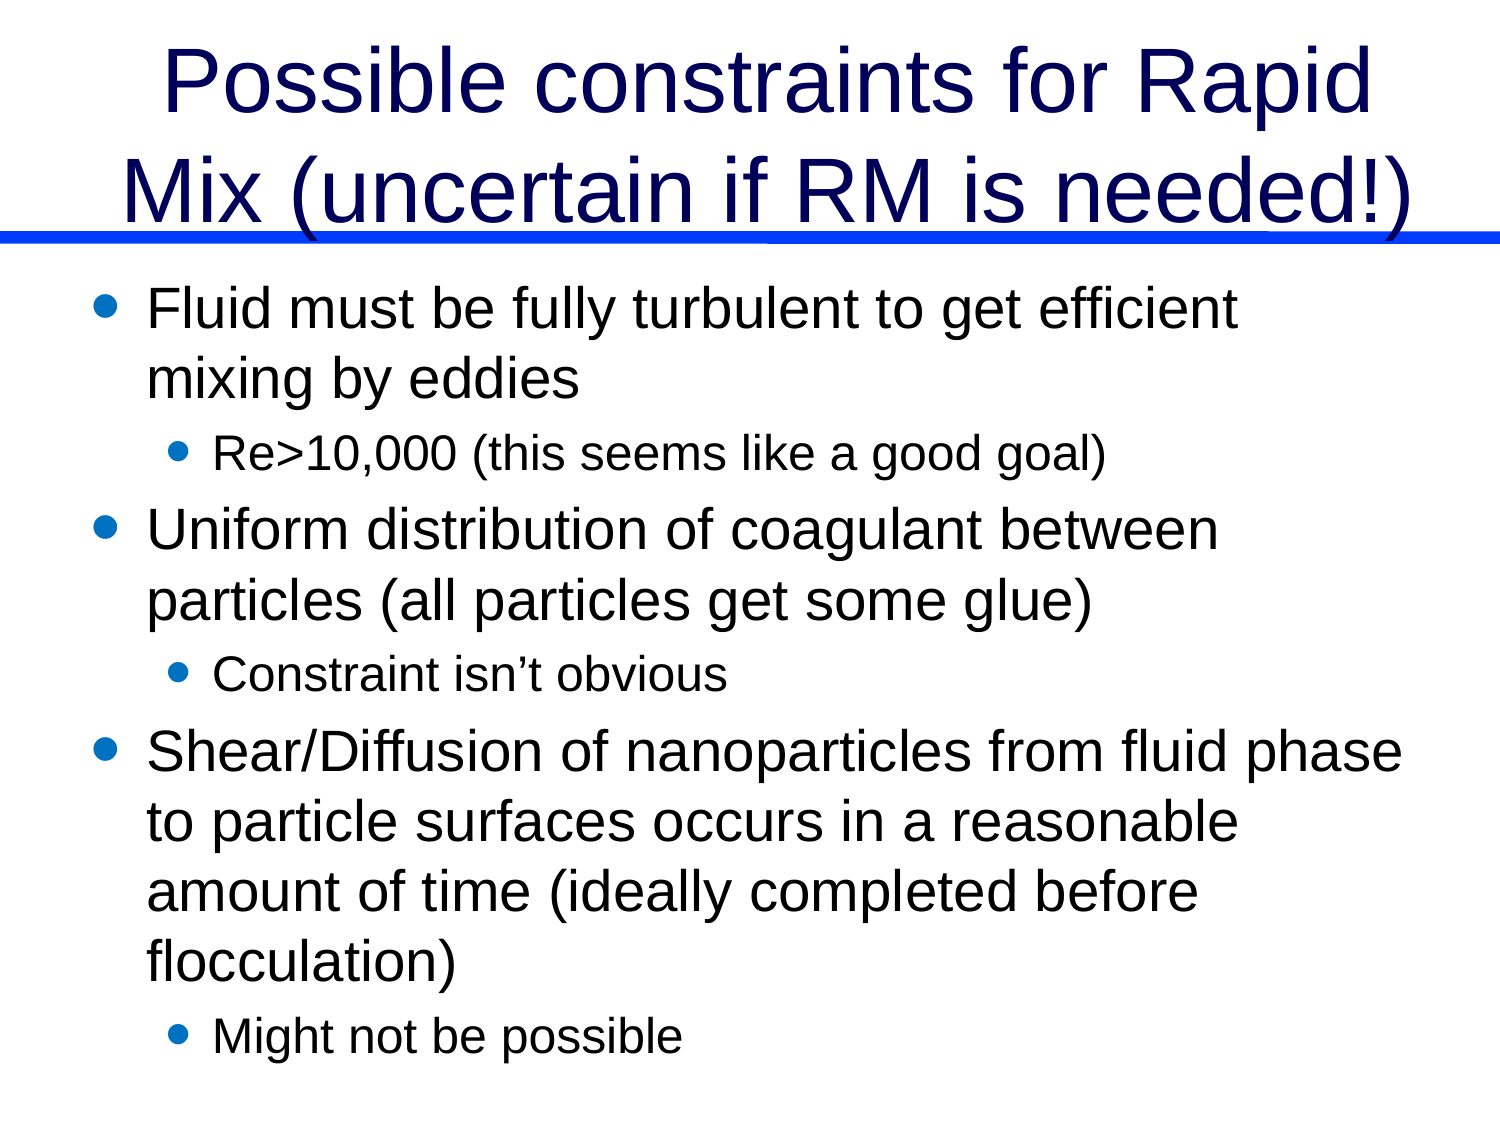

# Possible constraints for Rapid Mix (uncertain if RM is needed!)
Fluid must be fully turbulent to get efficient mixing by eddies
Re>10,000 (this seems like a good goal)
Uniform distribution of coagulant between particles (all particles get some glue)
Constraint isn’t obvious
Shear/Diffusion of nanoparticles from fluid phase to particle surfaces occurs in a reasonable amount of time (ideally completed before flocculation)
Might not be possible